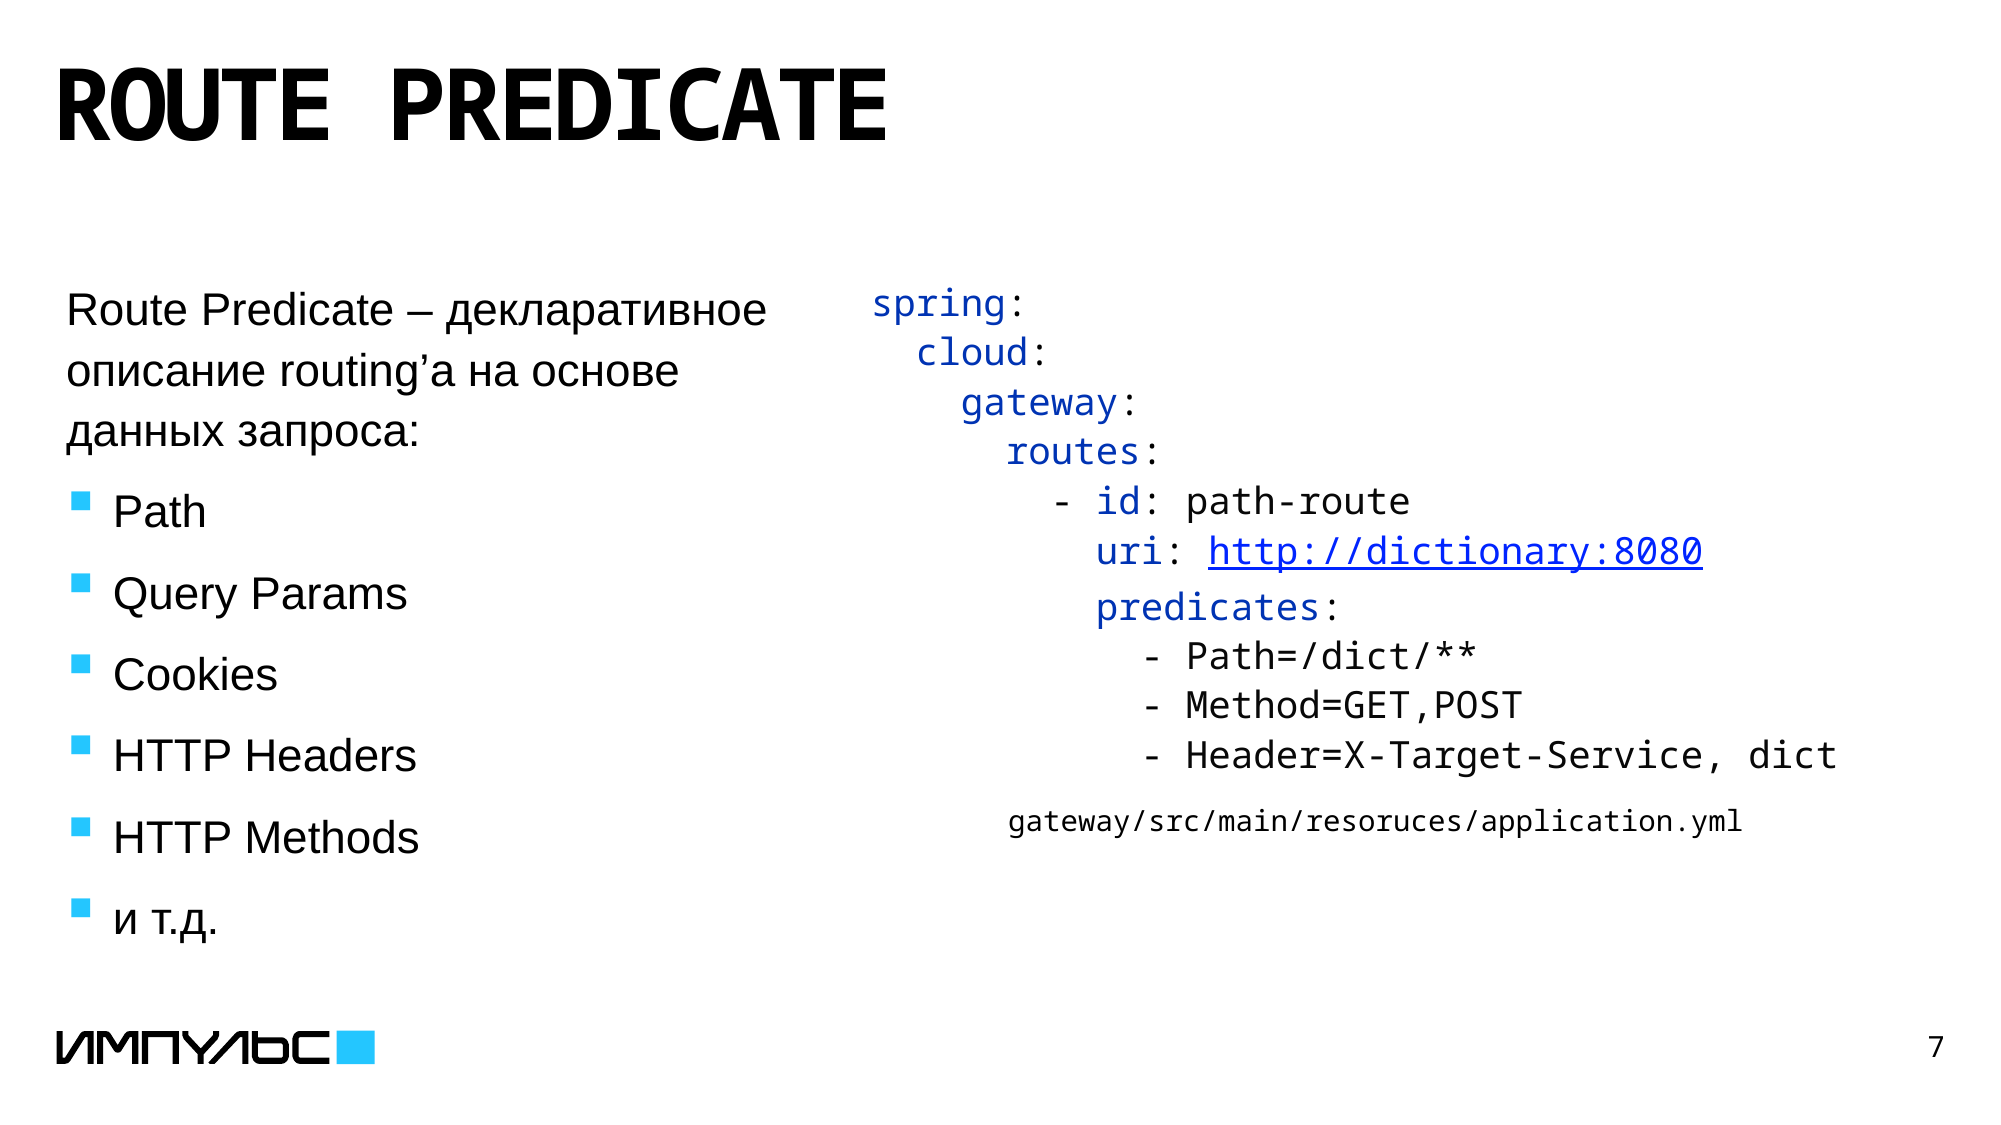

# Route predicate
Route Predicate – декларативное описание routing’а на основе данных запроса:
Path
Query Params
Cookies
HTTP Headers
HTTP Methods
и т.д.
spring:
  cloud:
    gateway:
      routes:
        - id: path-route
          uri: http://dictionary:8080
          predicates:
            - Path=/dict/**
            - Method=GET,POST
            - Header=X-Target-Service, dict
gateway/src/main/resoruces/application.yml
7